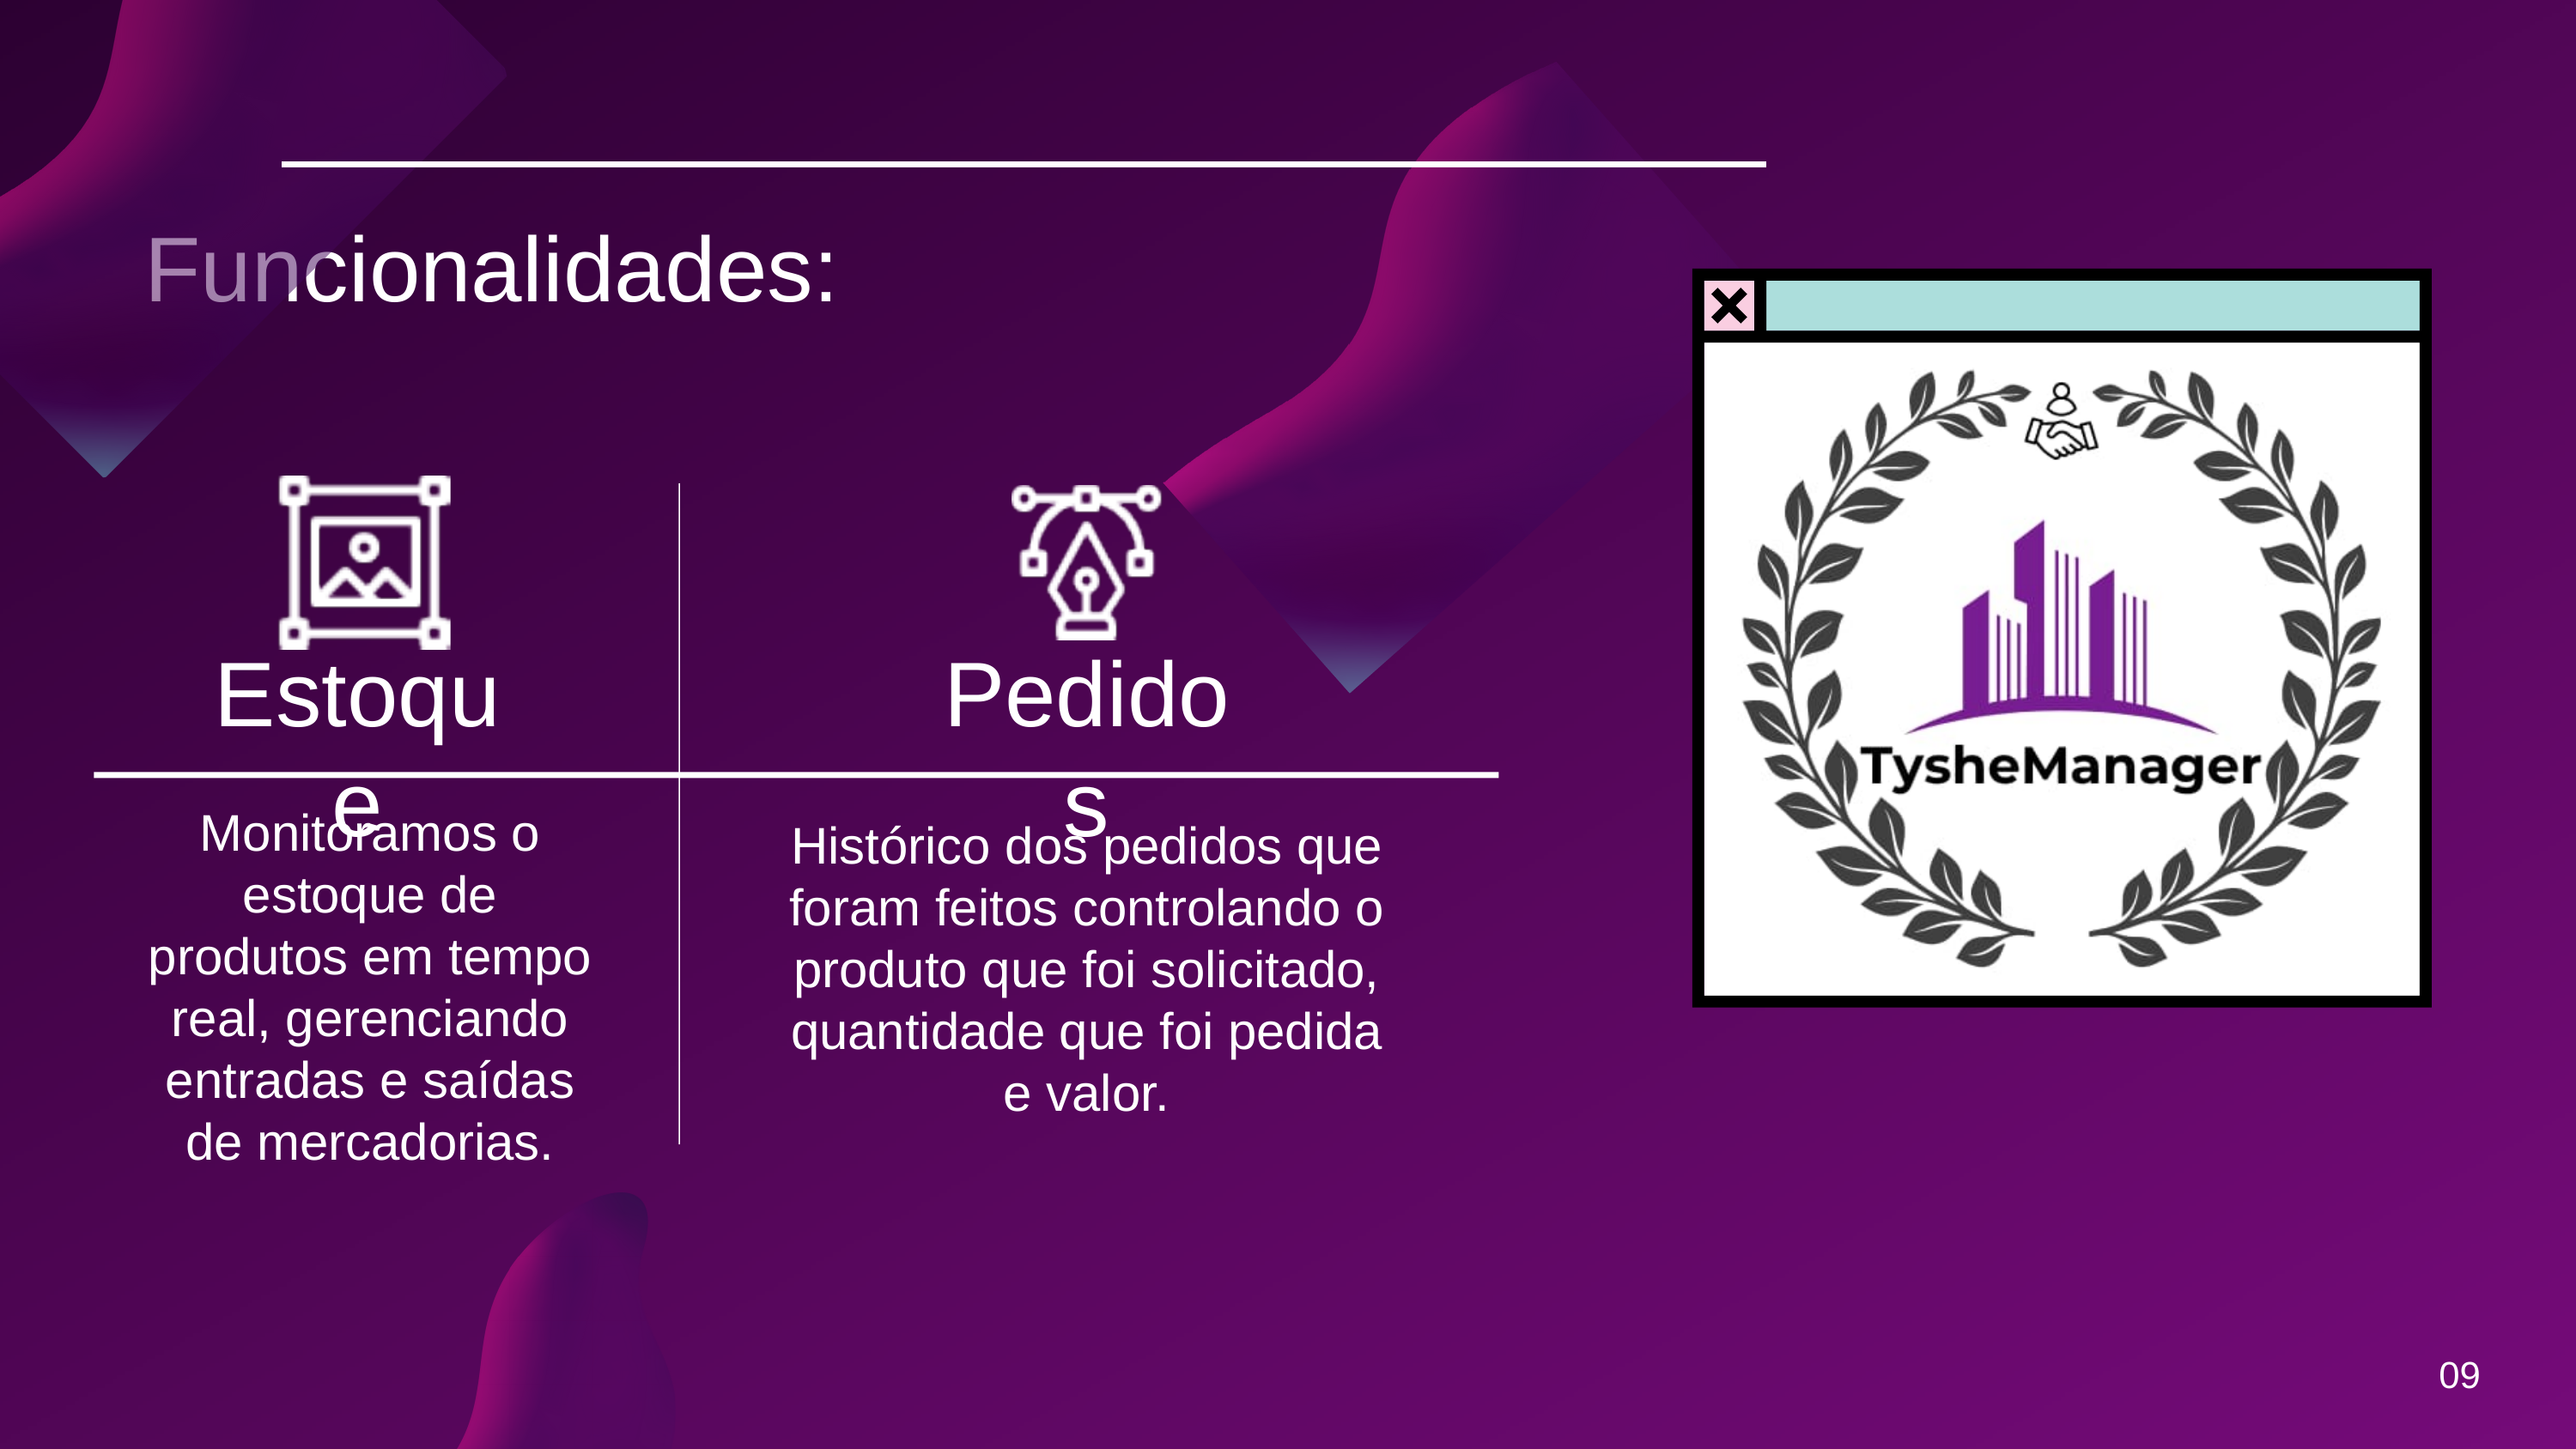

Funcionalidades:

Estoque
Pedidos
Monitoramos o estoque de produtos em tempo real, gerenciando entradas e saídas de mercadorias.
Histórico dos pedidos que foram feitos controlando o produto que foi solicitado, quantidade que foi pedida e valor.

09